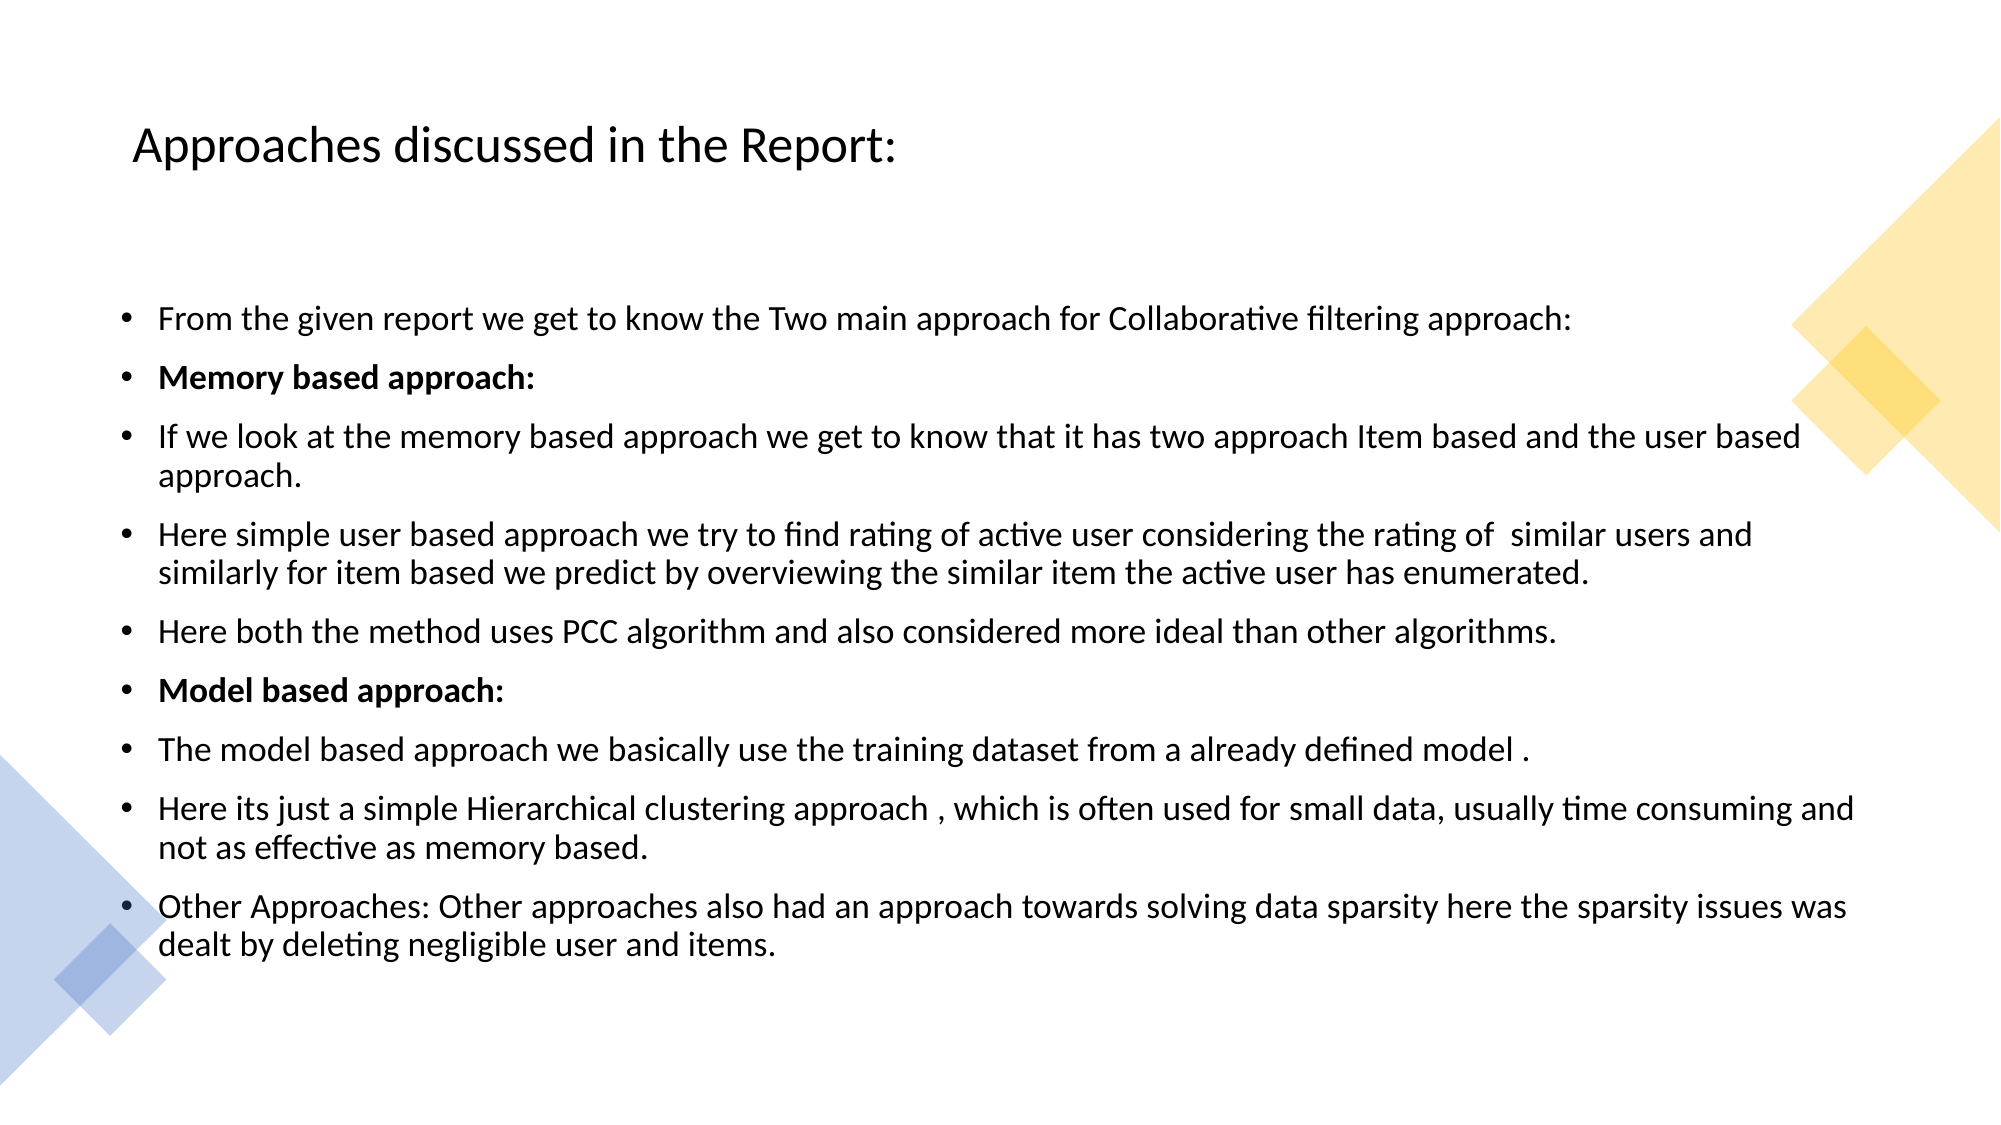

# Approaches discussed in the Report:

From the given report we get to know the Two main approach for Collaborative filtering approach:
Memory based approach:
If we look at the memory based approach we get to know that it has two approach Item based and the user based approach.
Here simple user based approach we try to find rating of active user considering the rating of  similar users and similarly for item based we predict by overviewing the similar item the active user has enumerated.
Here both the method uses PCC algorithm and also considered more ideal than other algorithms.
Model based approach:
The model based approach we basically use the training dataset from a already defined model .
Here its just a simple Hierarchical clustering approach , which is often used for small data, usually time consuming and not as effective as memory based.
Other Approaches: Other approaches also had an approach towards solving data sparsity here the sparsity issues was dealt by deleting negligible user and items.